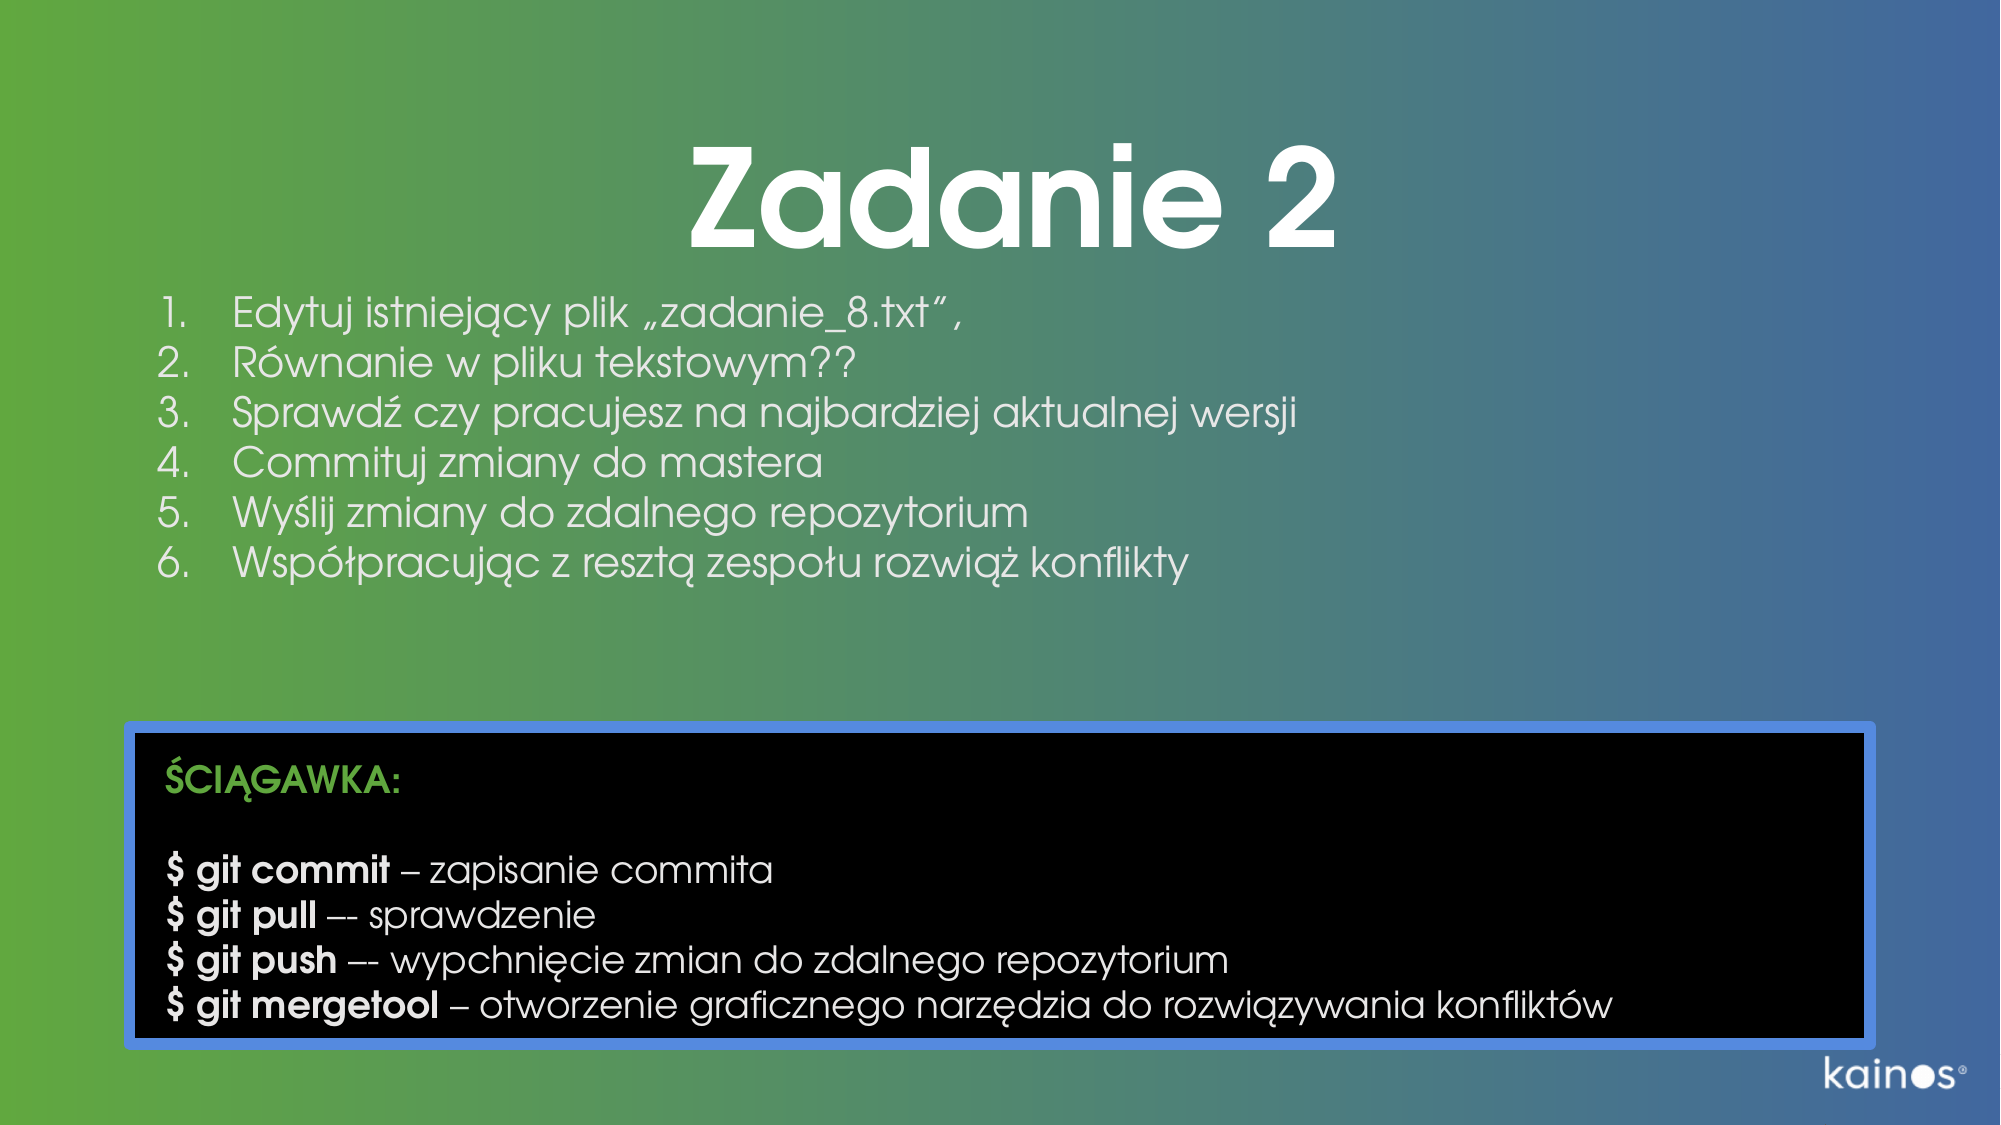

# Zadanie 2
Edytuj istniejący plik „zadanie_8.txt”,
Równanie w pliku tekstowym??
Sprawdź czy pracujesz na najbardziej aktualnej wersji
Commituj zmiany do mastera
Wyślij zmiany do zdalnego repozytorium
Współpracując z resztą zespołu rozwiąż konflikty
ŚCIĄGAWKA:

$ git commit – zapisanie commita
$ git pull –- sprawdzenie
$ git push –- wypchnięcie zmian do zdalnego repozytorium
$ git mergetool – otworzenie graficznego narzędzia do rozwiązywania konfliktów